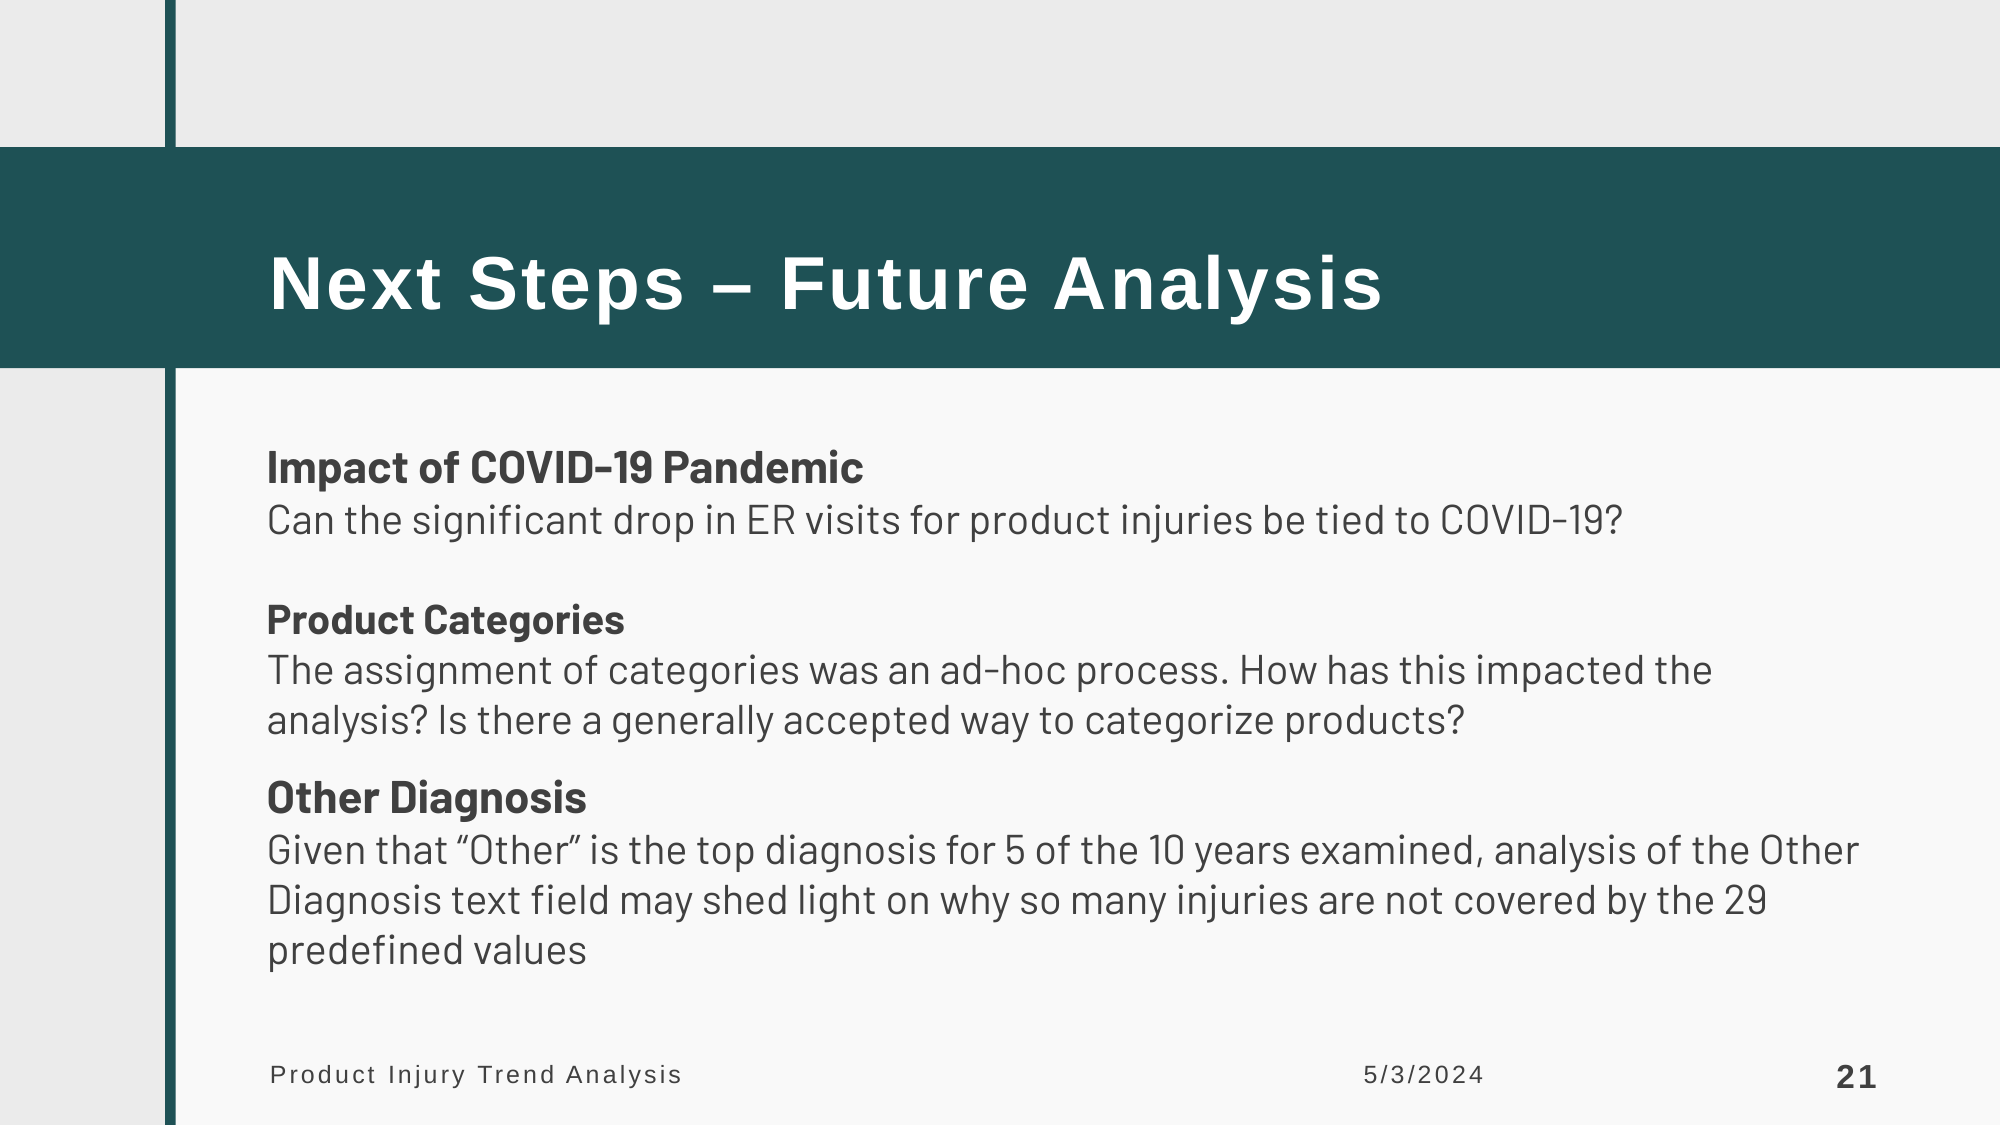

# Next Steps – Future Analysis
Impact of COVID-19 Pandemic
Can the significant drop in ER visits for product injuries be tied to COVID-19?

Product Categories
The assignment of categories was an ad-hoc process. How has this impacted the analysis? Is there a generally accepted way to categorize products?

Other Diagnosis
Given that “Other” is the top diagnosis for 5 of the 10 years examined, analysis of the Other Diagnosis text field may shed light on why so many injuries are not covered by the 29 predefined values

Product Injury Trend Analysis
5/3/2024
21